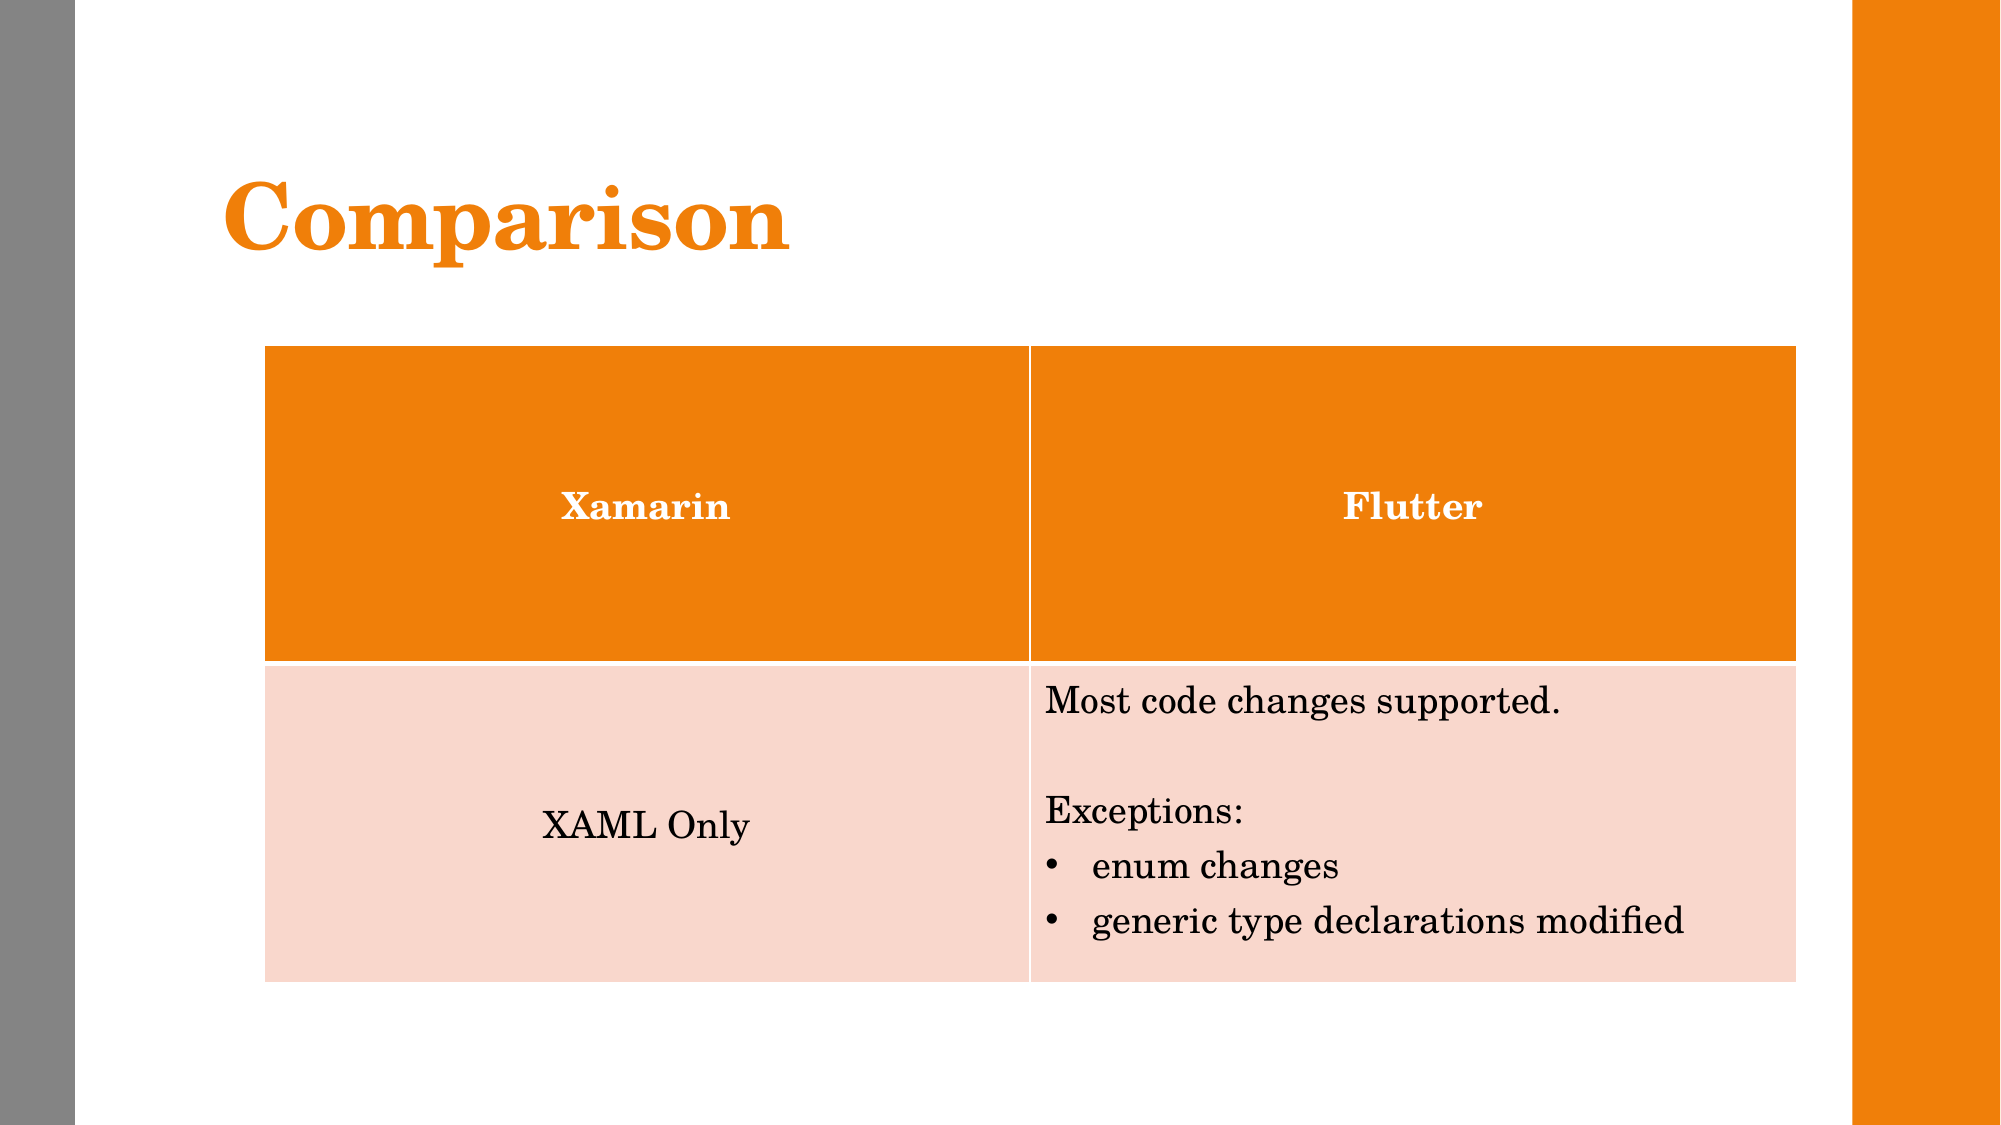

# Comparison
| Xamarin | Flutter |
| --- | --- |
| XAML Only | Most code changes supported. Exceptions: enum changes generic type declarations modified |